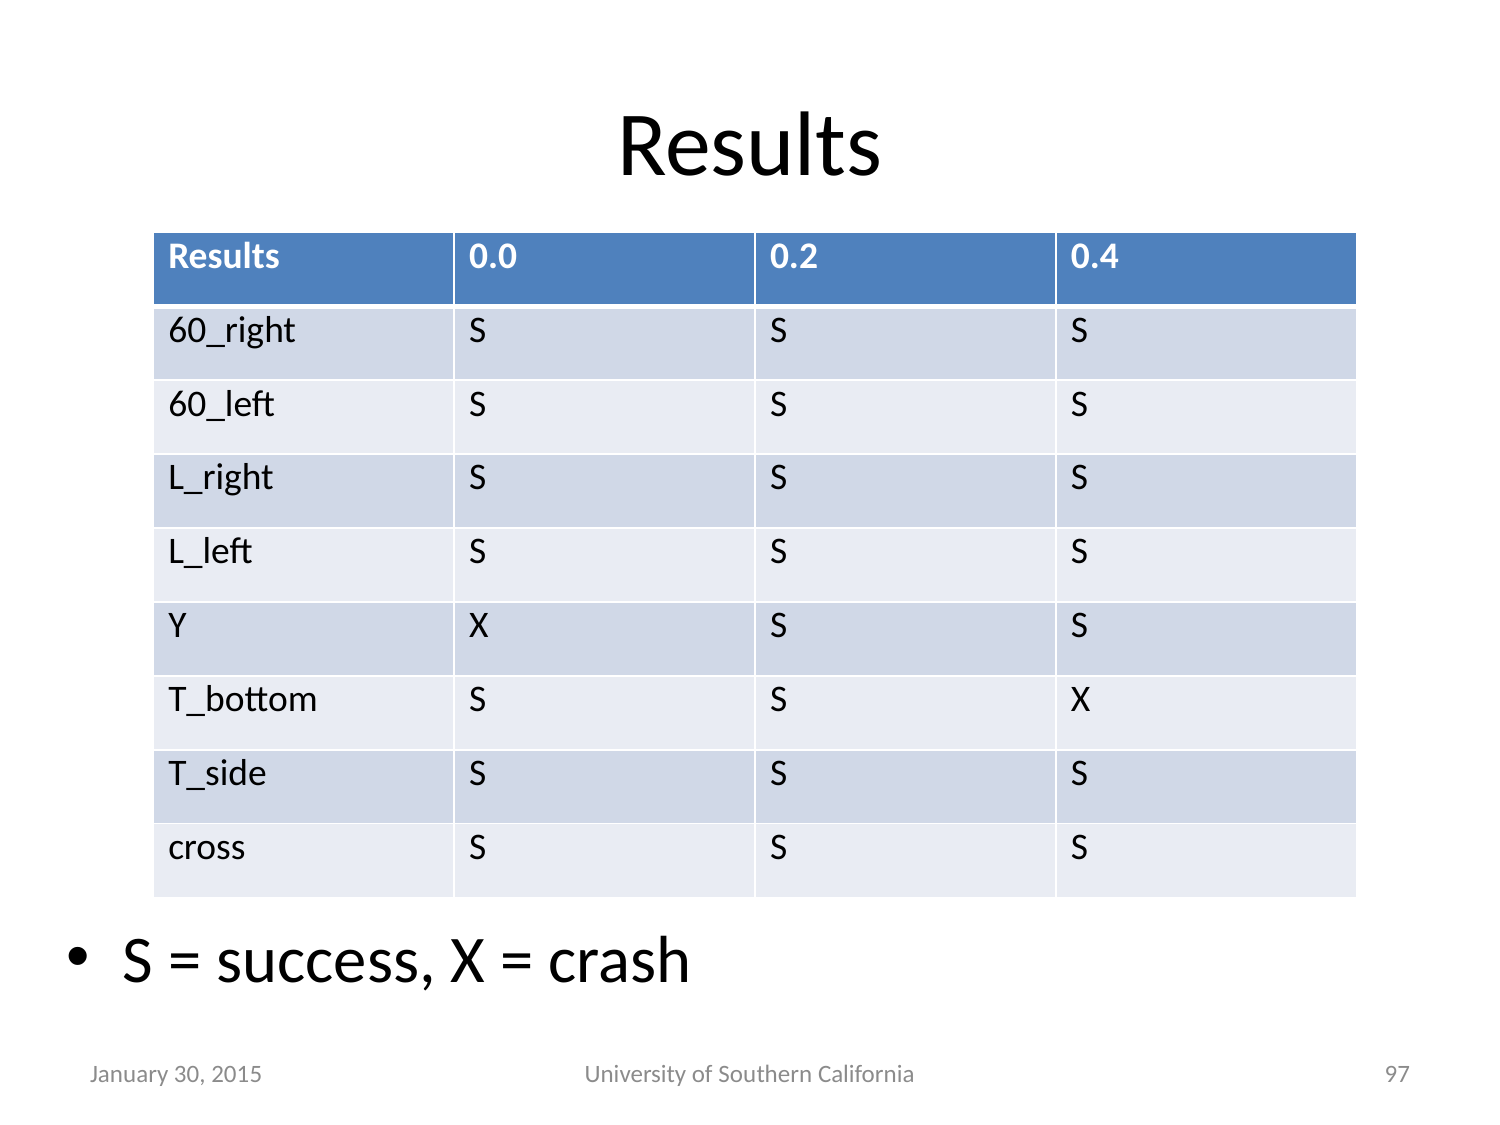

# Results
| Results | 0.0 | 0.2 | 0.4 |
| --- | --- | --- | --- |
| 60\_right | S | S | S |
| 60\_left | S | S | S |
| L\_right | S | S | S |
| L\_left | S | S | S |
| Y | X | S | S |
| T\_bottom | S | S | X |
| T\_side | S | S | S |
| cross | S | S | S |
S = success, X = crash
January 30, 2015
University of Southern California
97